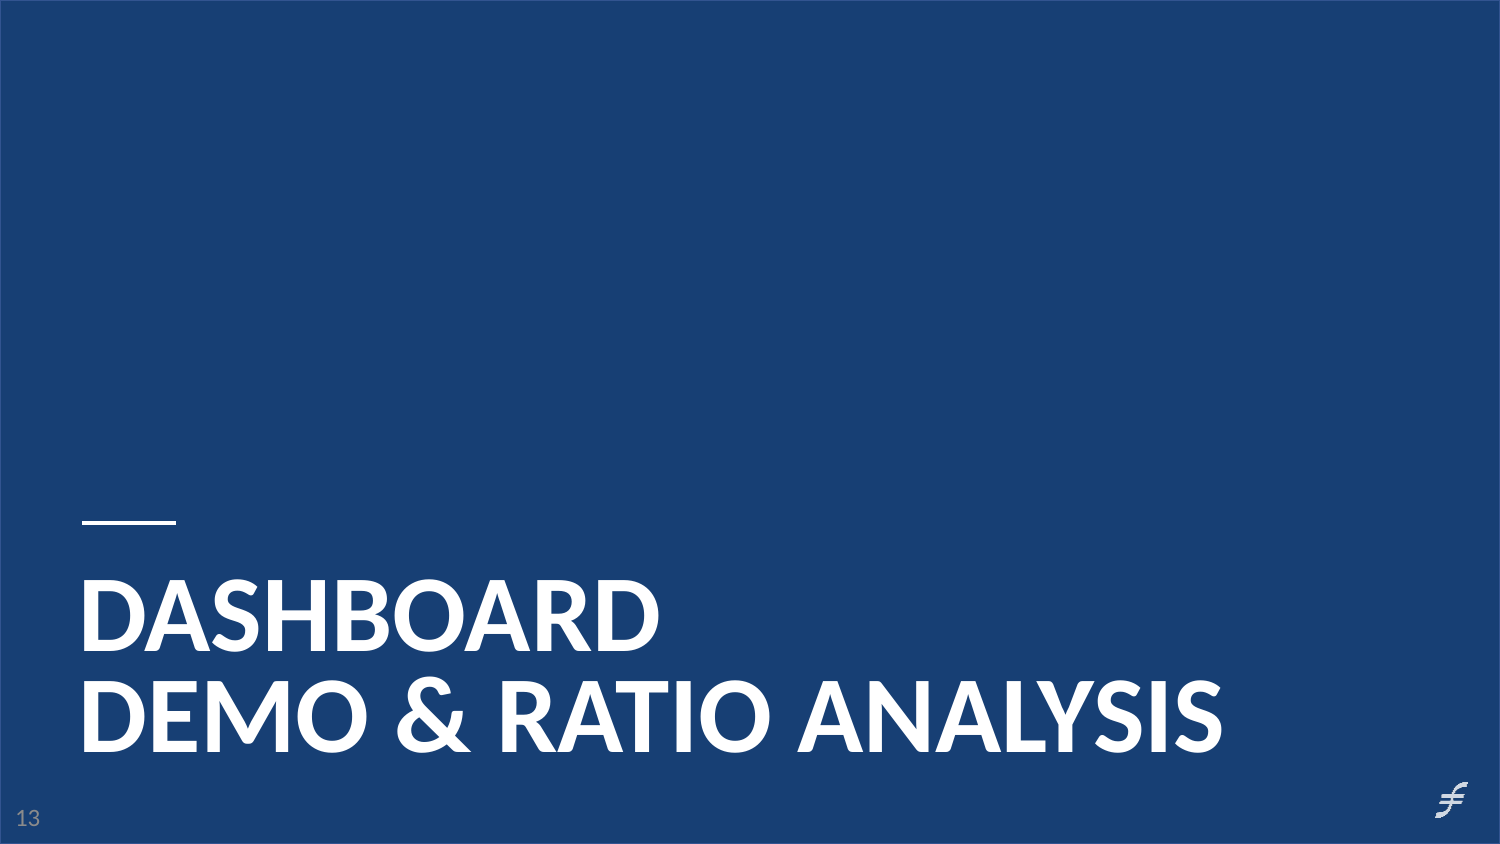

# Dashboard DEMO & Ratio Analysis
13